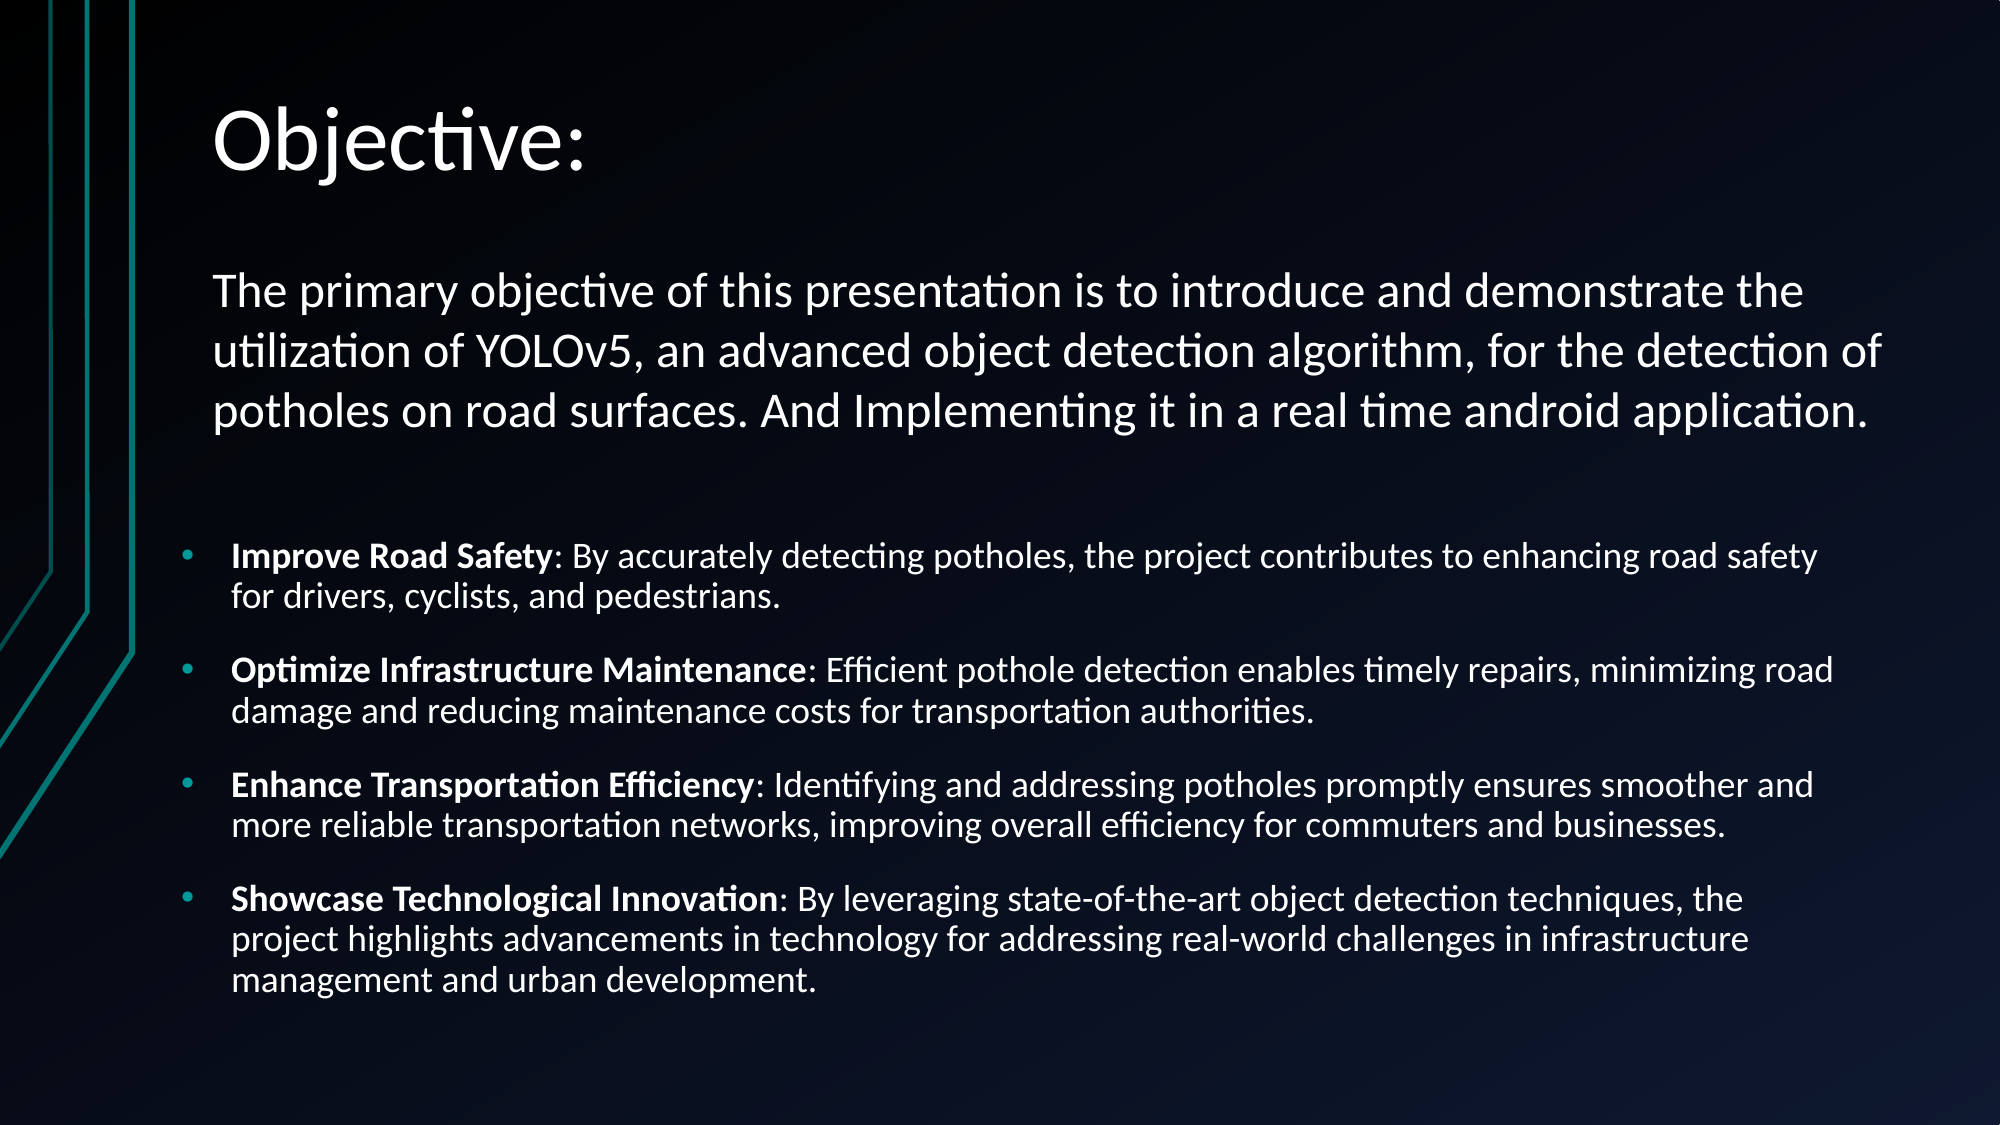

# Objective:
The primary objective of this presentation is to introduce and demonstrate the utilization of YOLOv5, an advanced object detection algorithm, for the detection of potholes on road surfaces. And Implementing it in a real time android application.
Improve Road Safety: By accurately detecting potholes, the project contributes to enhancing road safety for drivers, cyclists, and pedestrians.
Optimize Infrastructure Maintenance: Efficient pothole detection enables timely repairs, minimizing road damage and reducing maintenance costs for transportation authorities.
Enhance Transportation Efficiency: Identifying and addressing potholes promptly ensures smoother and more reliable transportation networks, improving overall efficiency for commuters and businesses.
Showcase Technological Innovation: By leveraging state-of-the-art object detection techniques, the project highlights advancements in technology for addressing real-world challenges in infrastructure management and urban development.